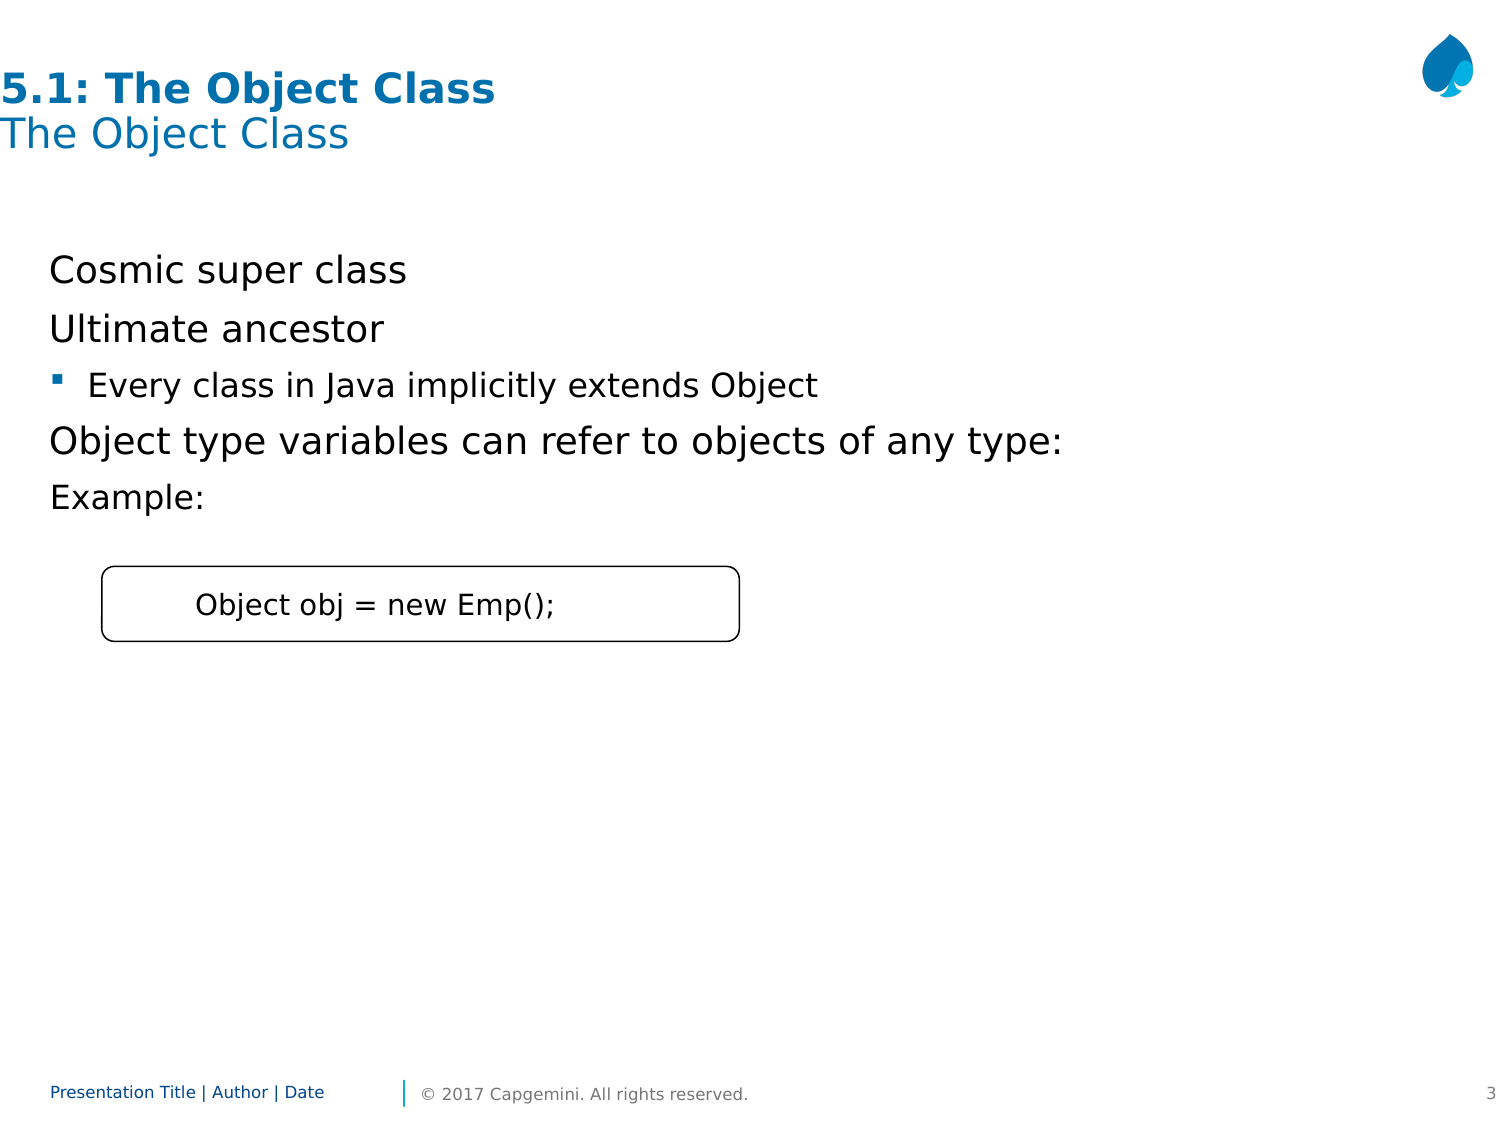

5.1: The Object Class
The Object Class
Cosmic super class
Ultimate ancestor
Every class in Java implicitly extends Object
Object type variables can refer to objects of any type:
Example:

Object obj = new Emp();